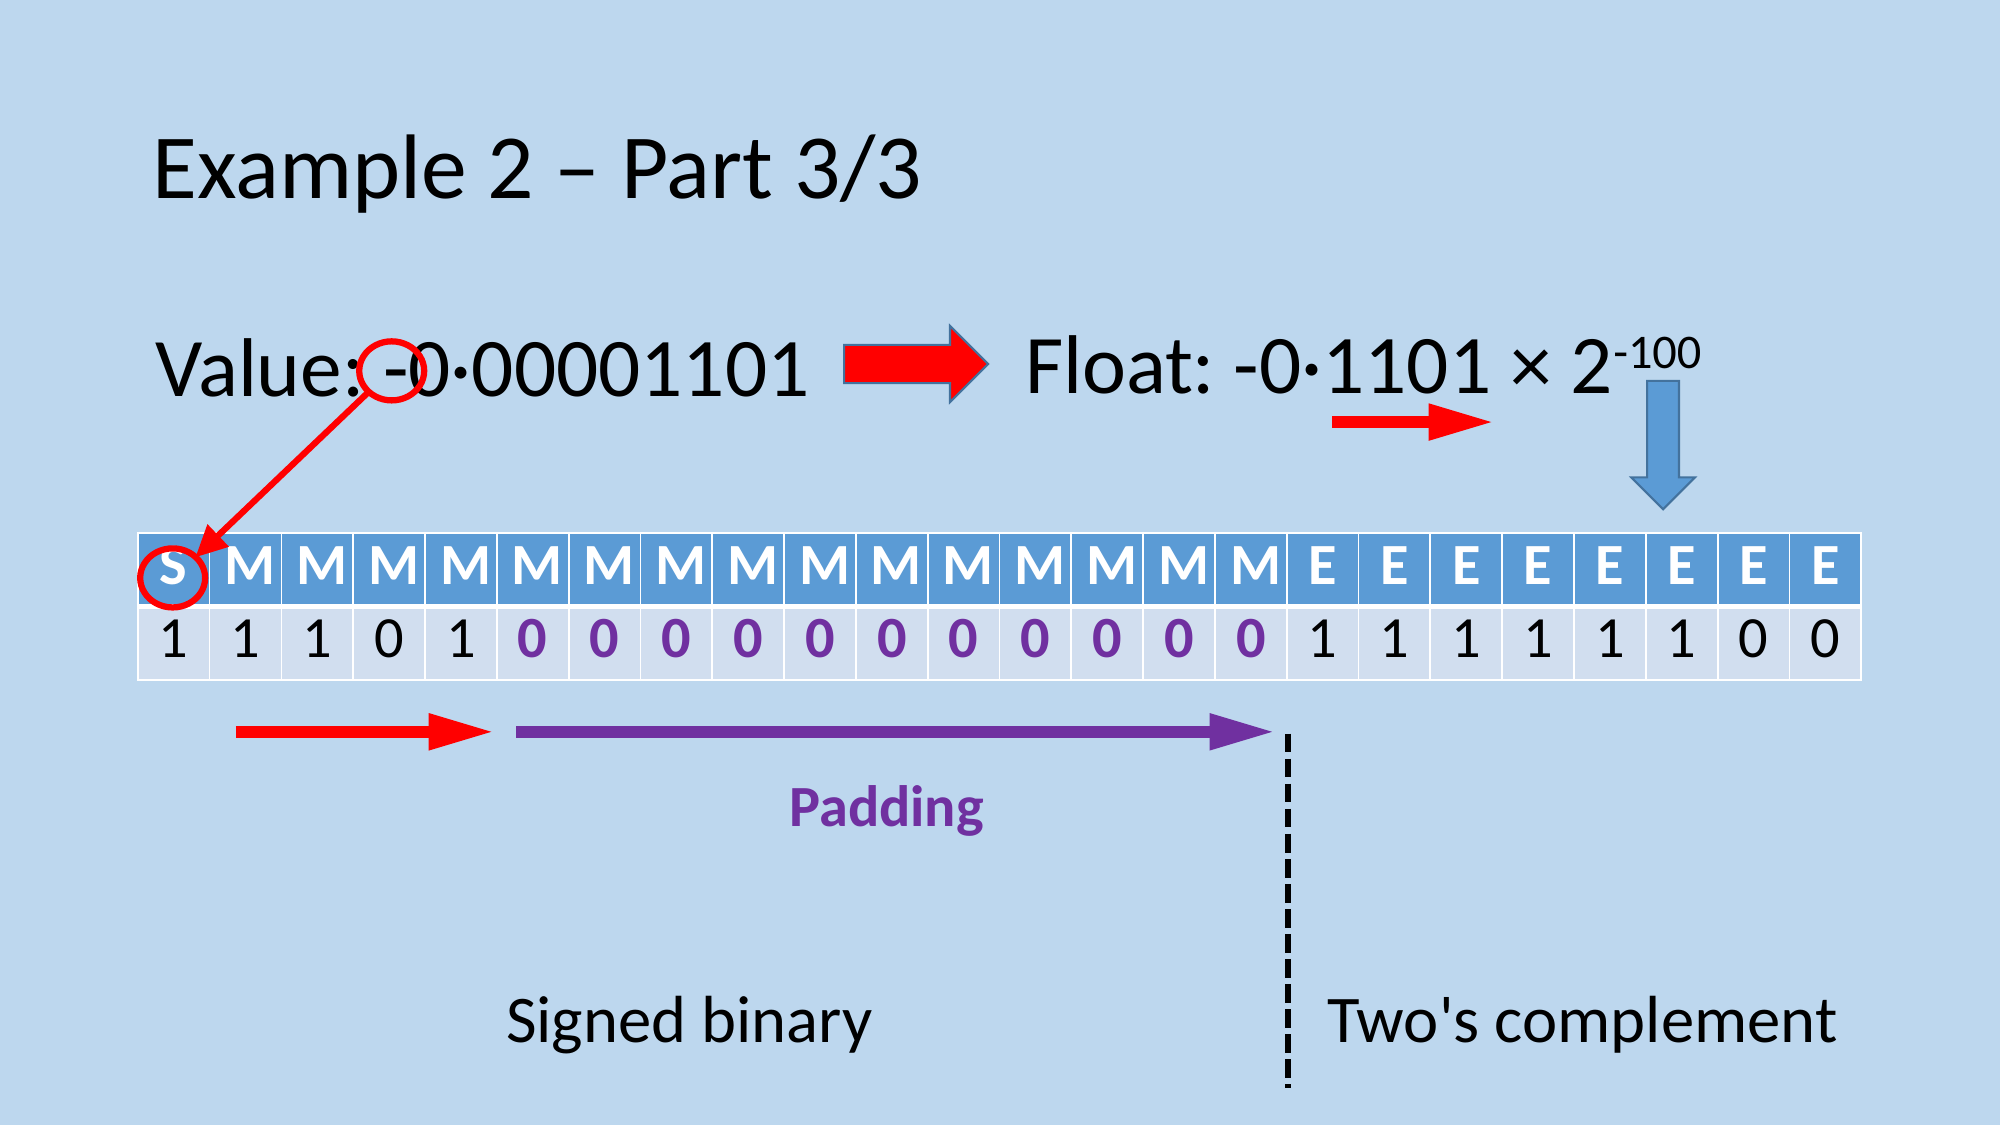

# Example 2 – Part 3/3

Float: -0·1101 × 2-100
Value: -0·00001101

| S | M | M | M | M | M | M | M | M | M | M | M | M | M | M | M | E | E | E | E | E | E | E | E |
| --- | --- | --- | --- | --- | --- | --- | --- | --- | --- | --- | --- | --- | --- | --- | --- | --- | --- | --- | --- | --- | --- | --- | --- |
| 1 | 1 | 1 | 0 | 1 | 0 | 0 | 0 | 0 | 0 | 0 | 0 | 0 | 0 | 0 | 0 | 1 | 1 | 1 | 1 | 1 | 1 | 0 | 0 |
Padding
Signed binary
Two's complement